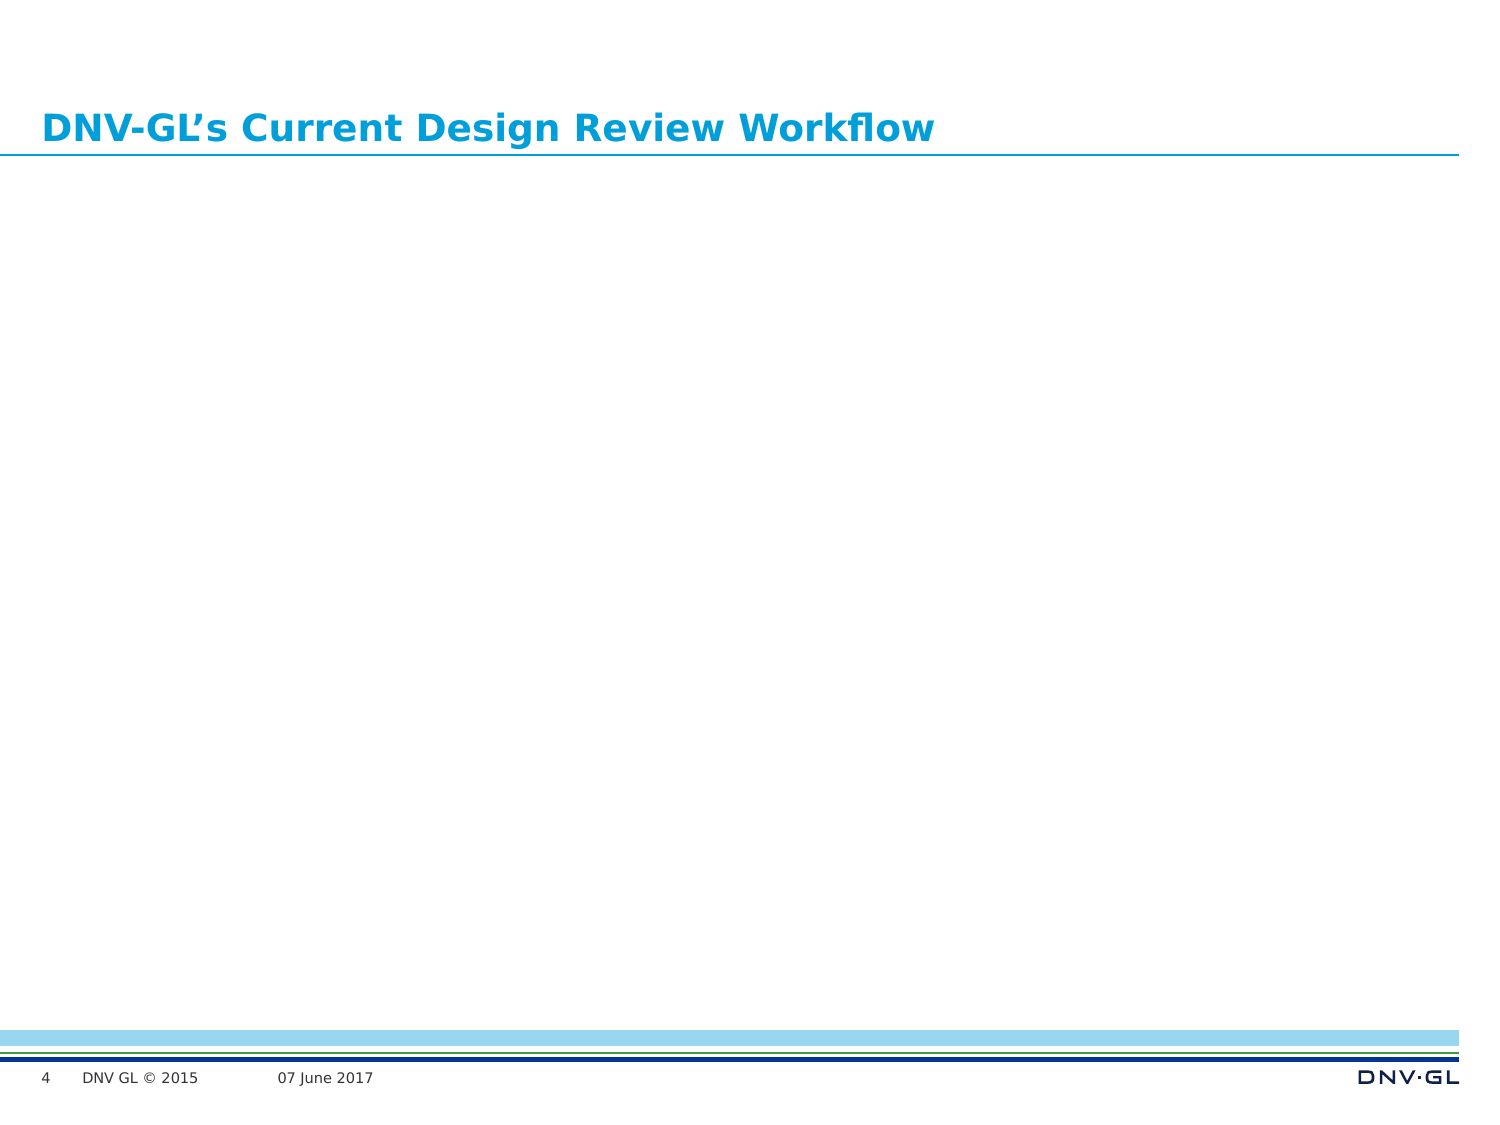

# DNV-GL’s Current Design Review Workflow

4